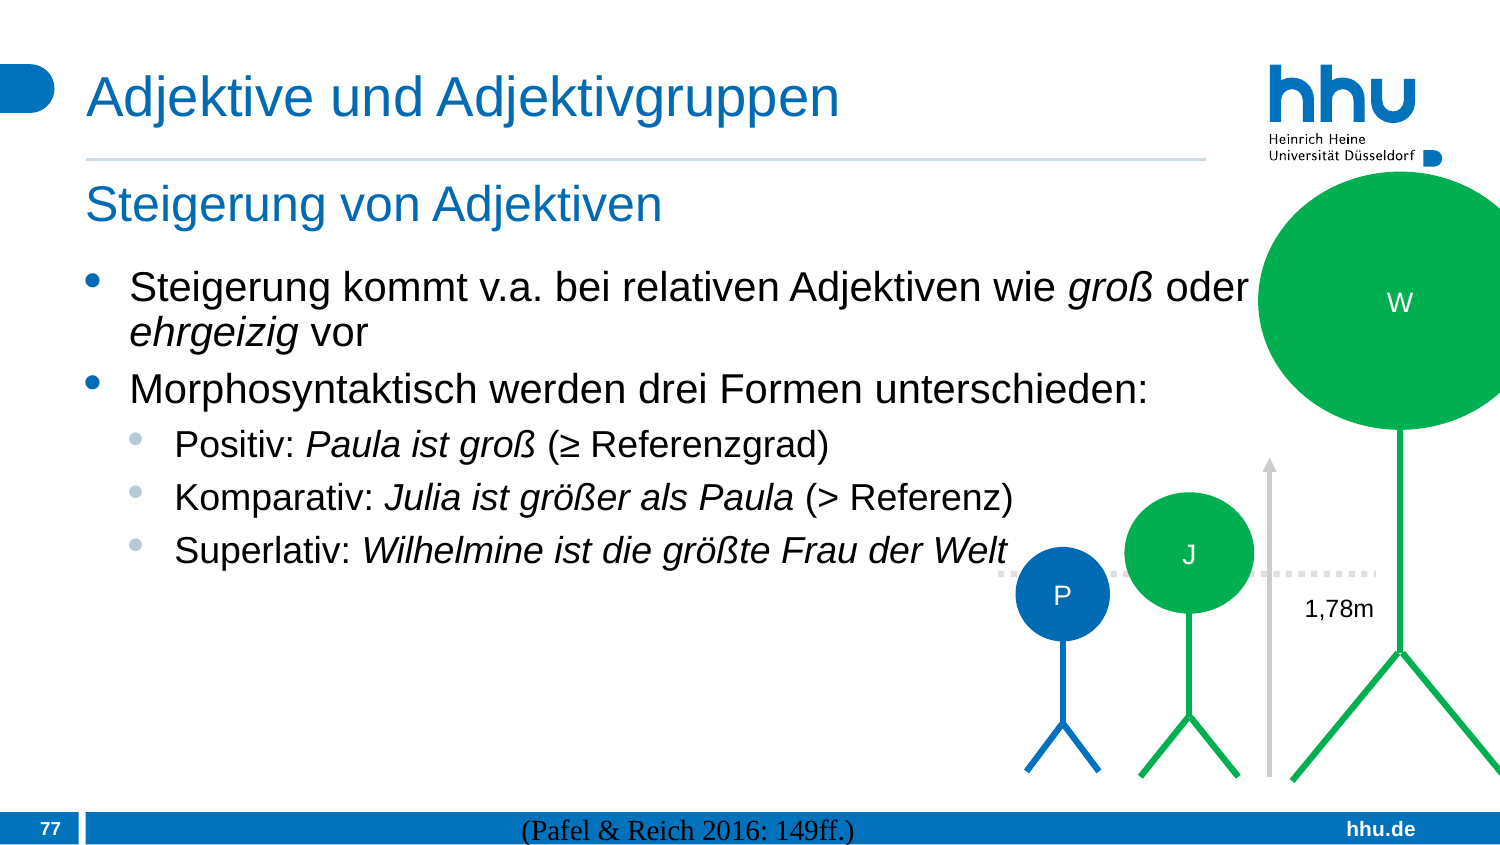

# Adjektive und Adjektivgruppen
W
Steigerung von Adjektiven
Steigerung kommt v.a. bei relativen Adjektiven wie groß oder ehrgeizig vor
Morphosyntaktisch werden drei Formen unterschieden:
Positiv: Paula ist groß (≥ Referenzgrad)
Komparativ: Julia ist größer als Paula (> Referenz)
Superlativ: Wilhelmine ist die größte Frau der Welt

J
P
1,78m
77
(Pafel & Reich 2016: 149ff.)